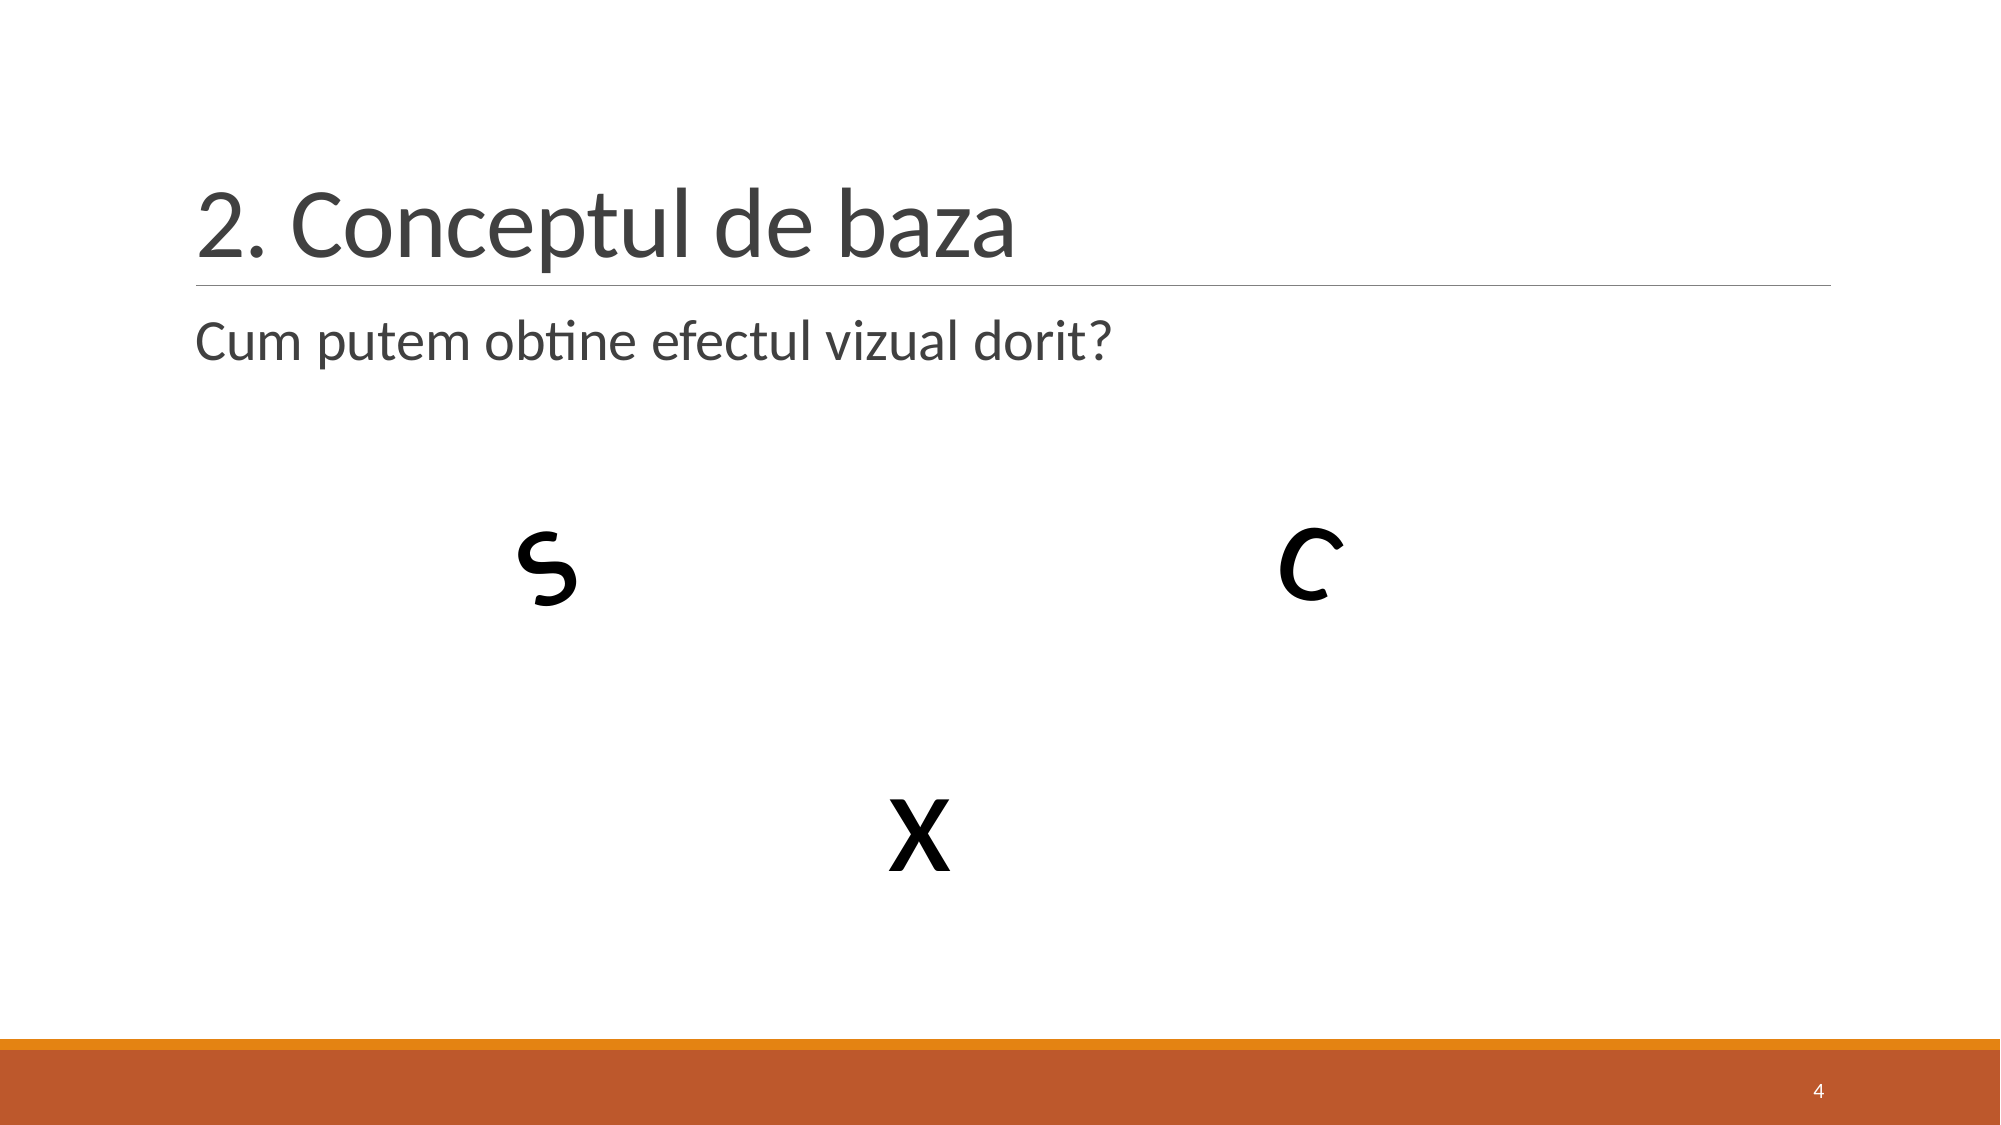

# 2. Conceptul de baza
Cum putem obtine efectul vizual dorit?

s
c
x
4